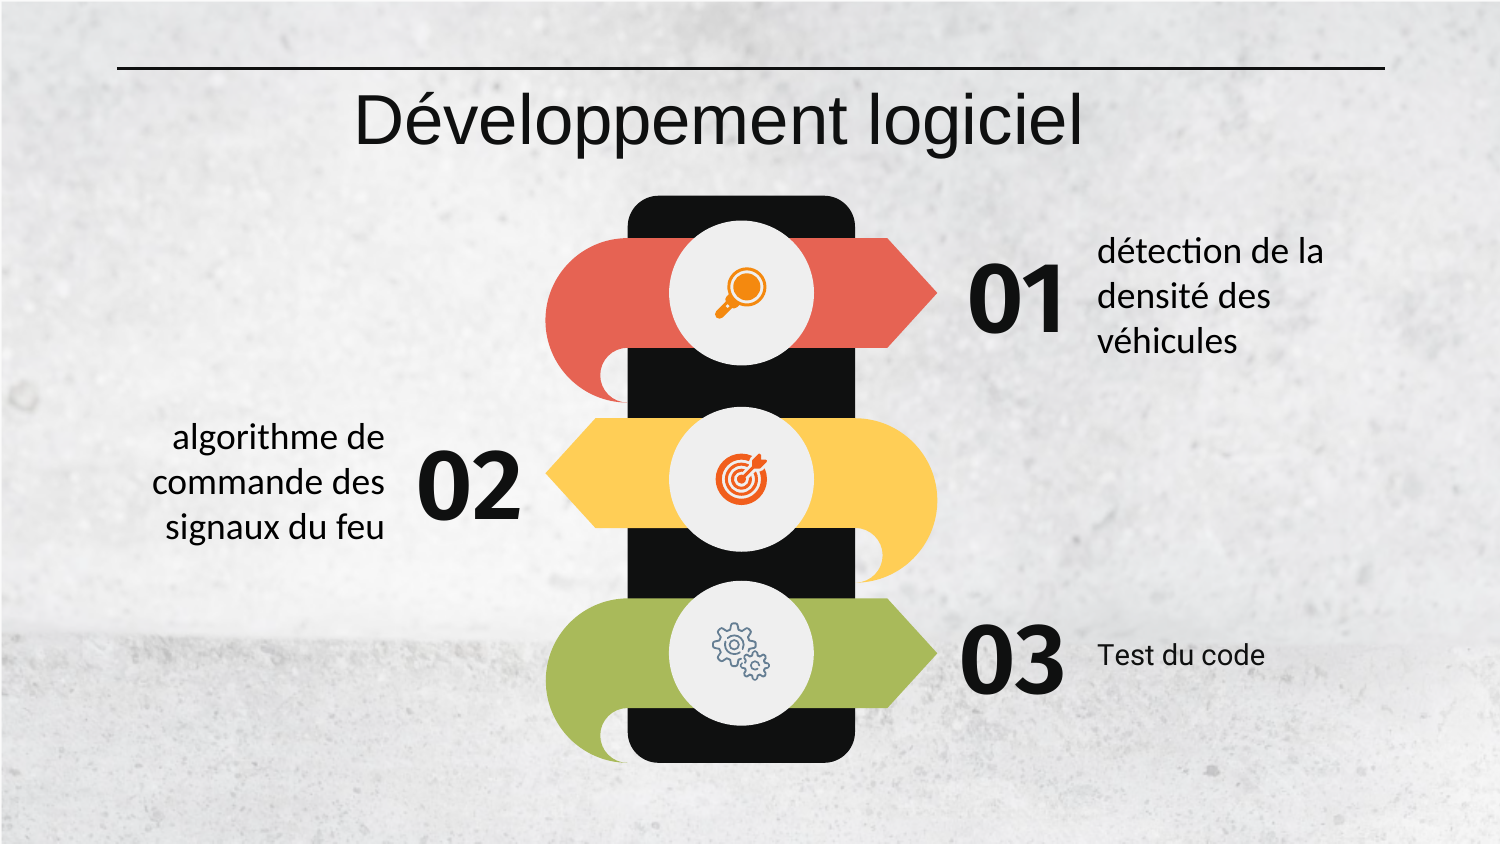

Développement logiciel

détection de la densité des véhicules
01

algorithme de commande des signaux du feu
02

03
Test du code